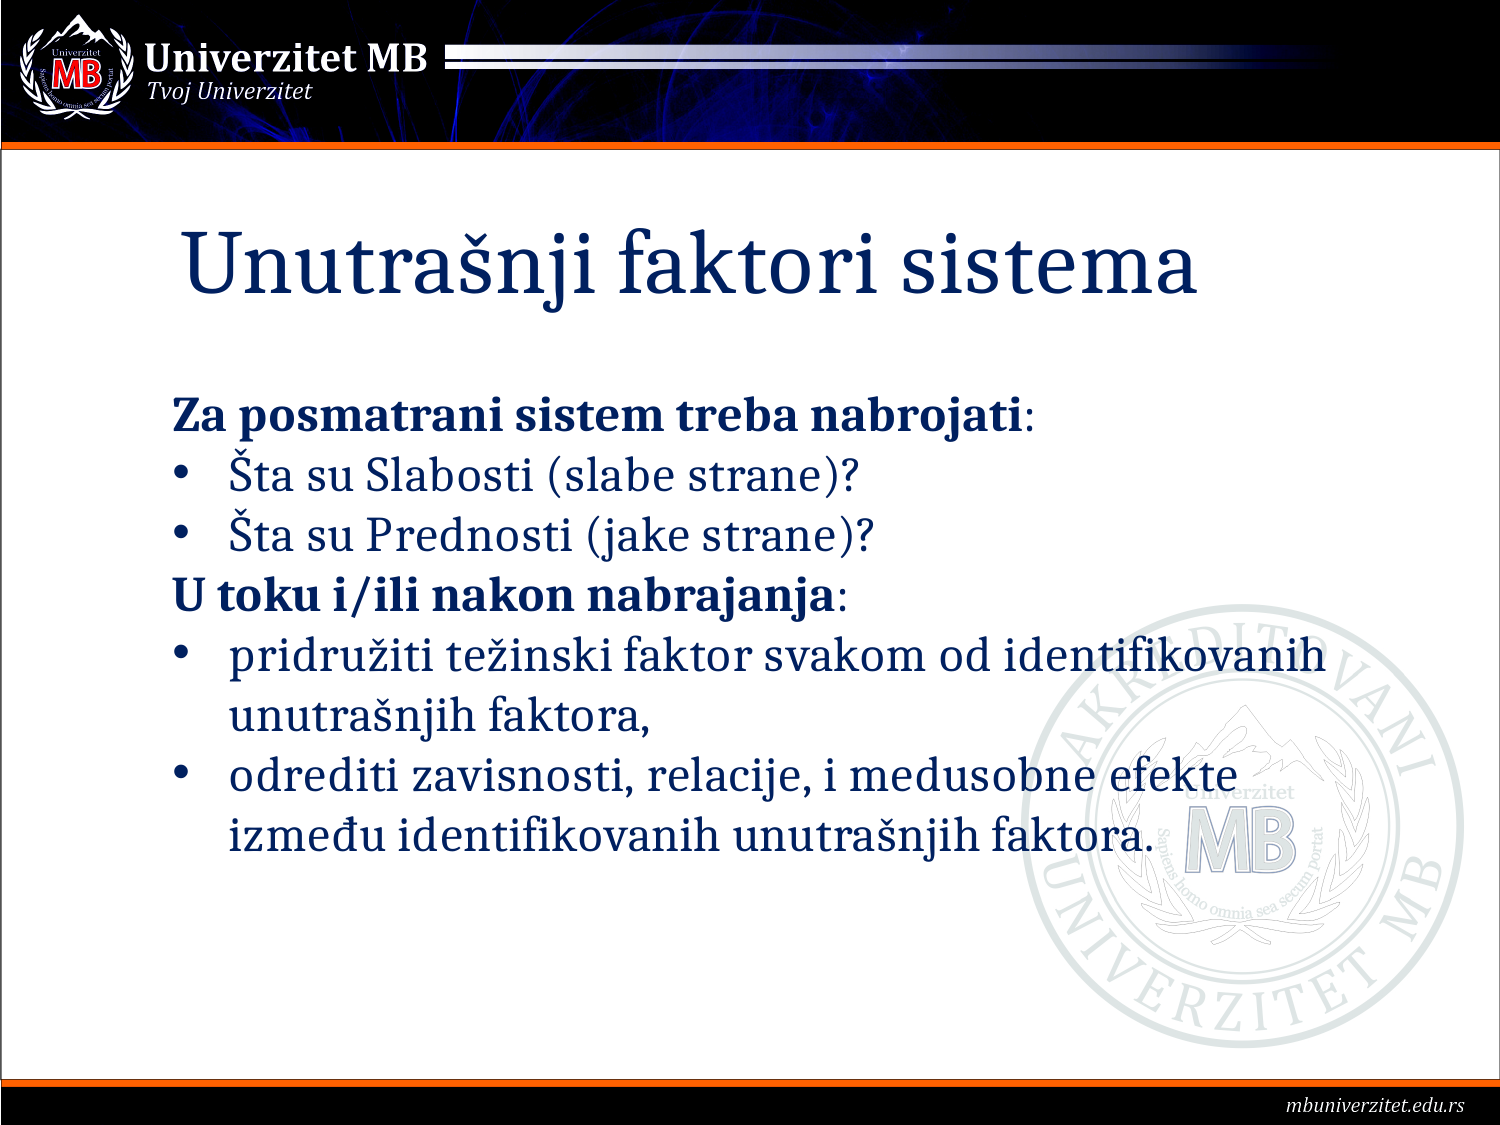

# Unutrašnji faktori sistema
Za posmatrani sistem treba nabrojati:
Šta su Slabosti (slabe strane)?
Šta su Prednosti (jake strane)?
U toku i/ili nakon nabrajanja:
pridružiti težinski faktor svakom od identifikovanih unutrašnjih faktora,
odrediti zavisnosti, relacije, i medusobne efekte između identifikovanih unutrašnjih faktora.